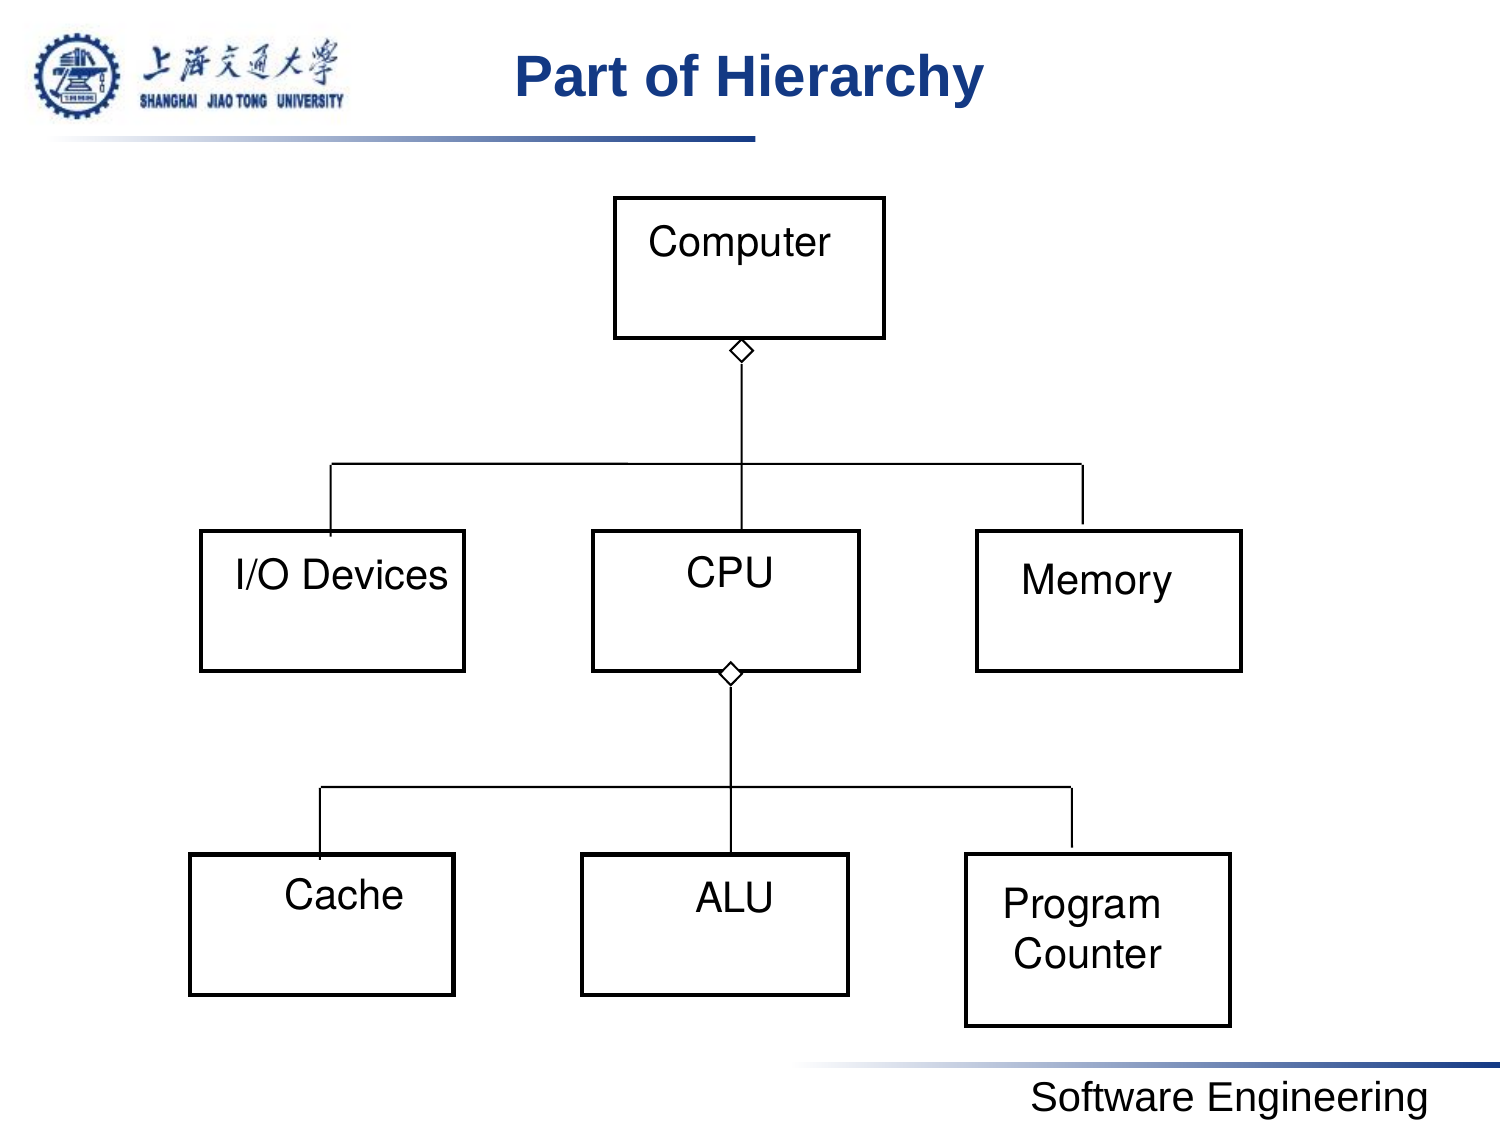

# Part of Hierarchy

Computer

CPU
I/O Devices
Memory

Cache
ALU
Program
 Counter